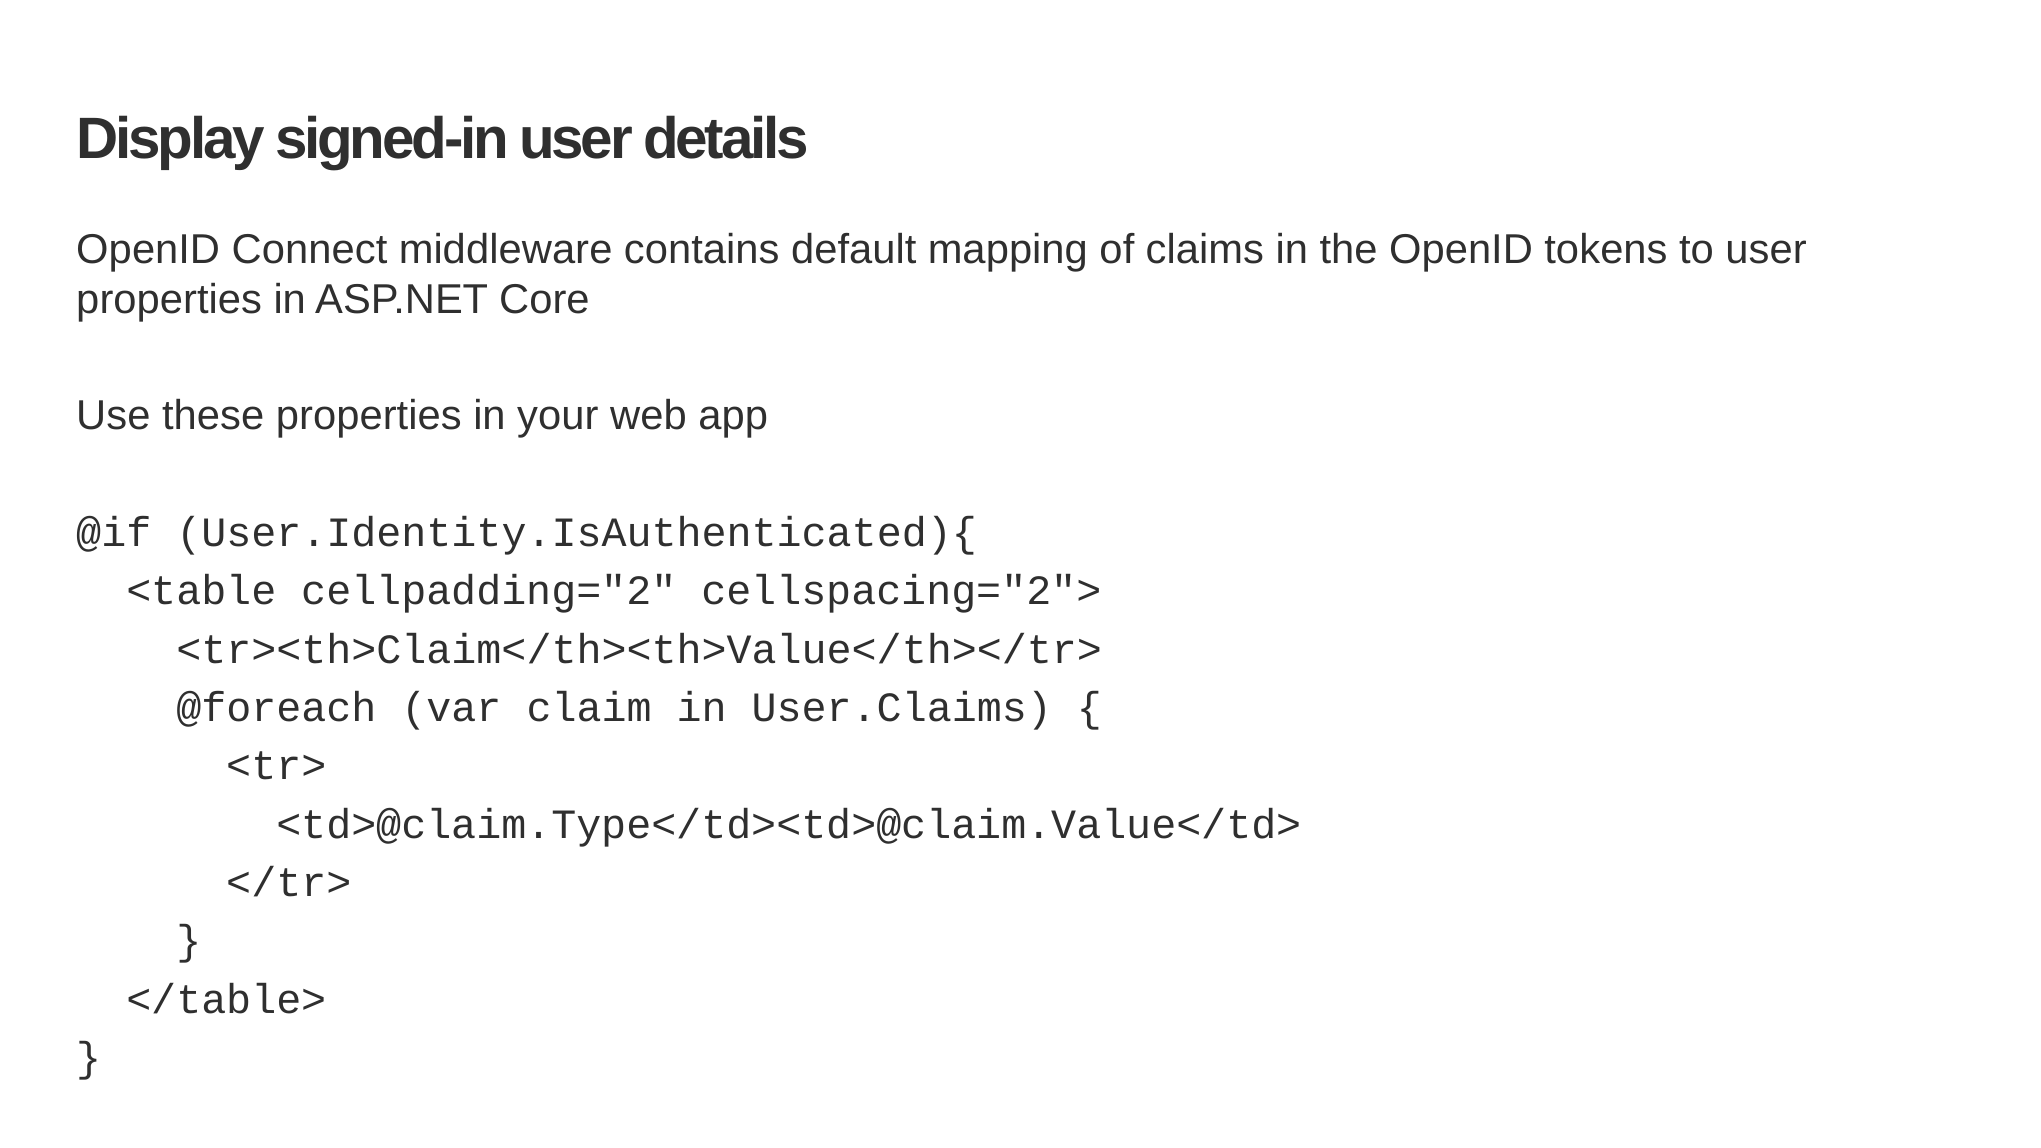

# Display signed-in user details
OpenID Connect middleware contains default mapping of claims in the OpenID tokens to user properties in ASP.NET Core

Use these properties in your web app

@if (User.Identity.IsAuthenticated){
  <table cellpadding="2" cellspacing="2">
    <tr><th>Claim</th><th>Value</th></tr>
    @foreach (var claim in User.Claims) {
      <tr>
        <td>@claim.Type</td><td>@claim.Value</td>
      </tr>
    }
  </table>
}